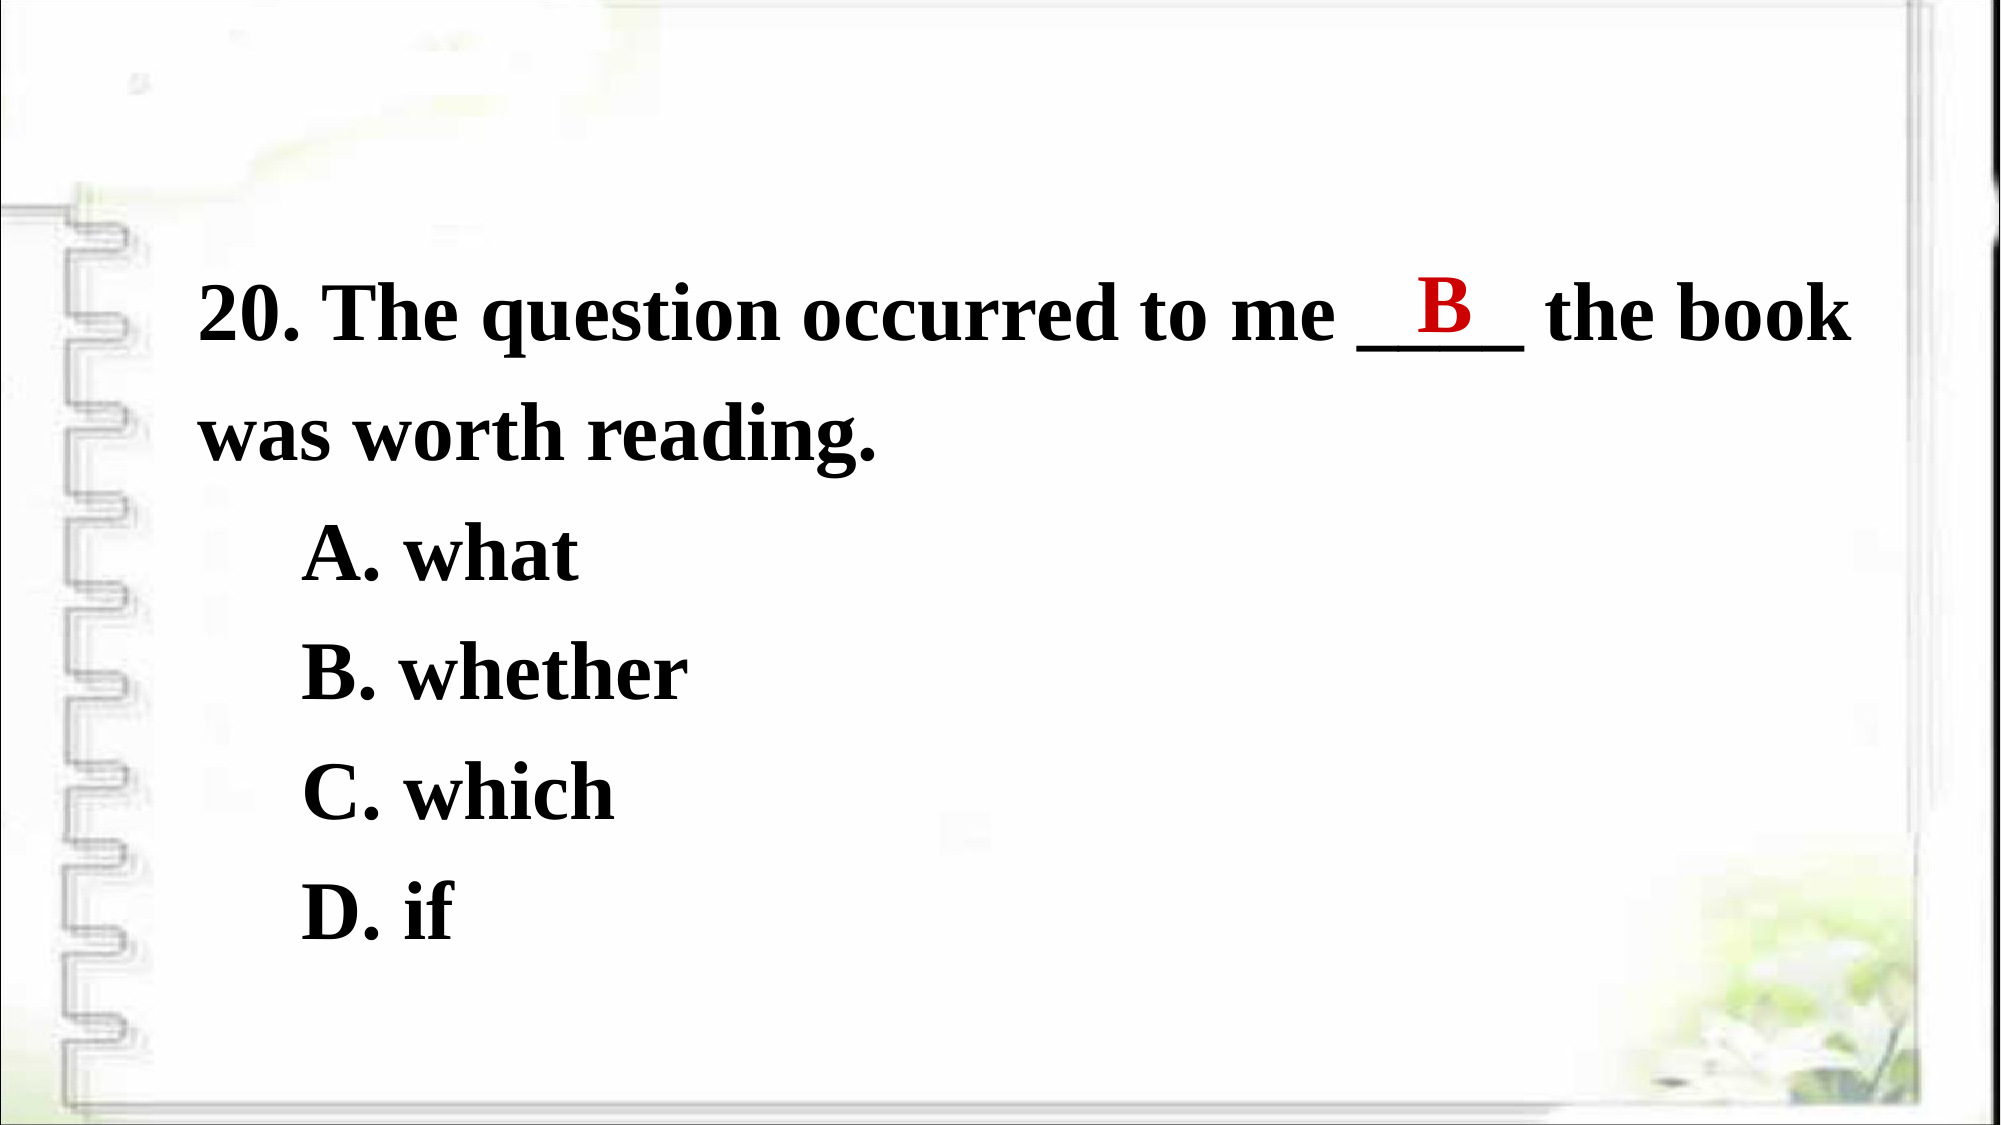

20. The question occurred to me ____ the book was worth reading.
     A. what
     B. whether
     C. which
     D. if
B